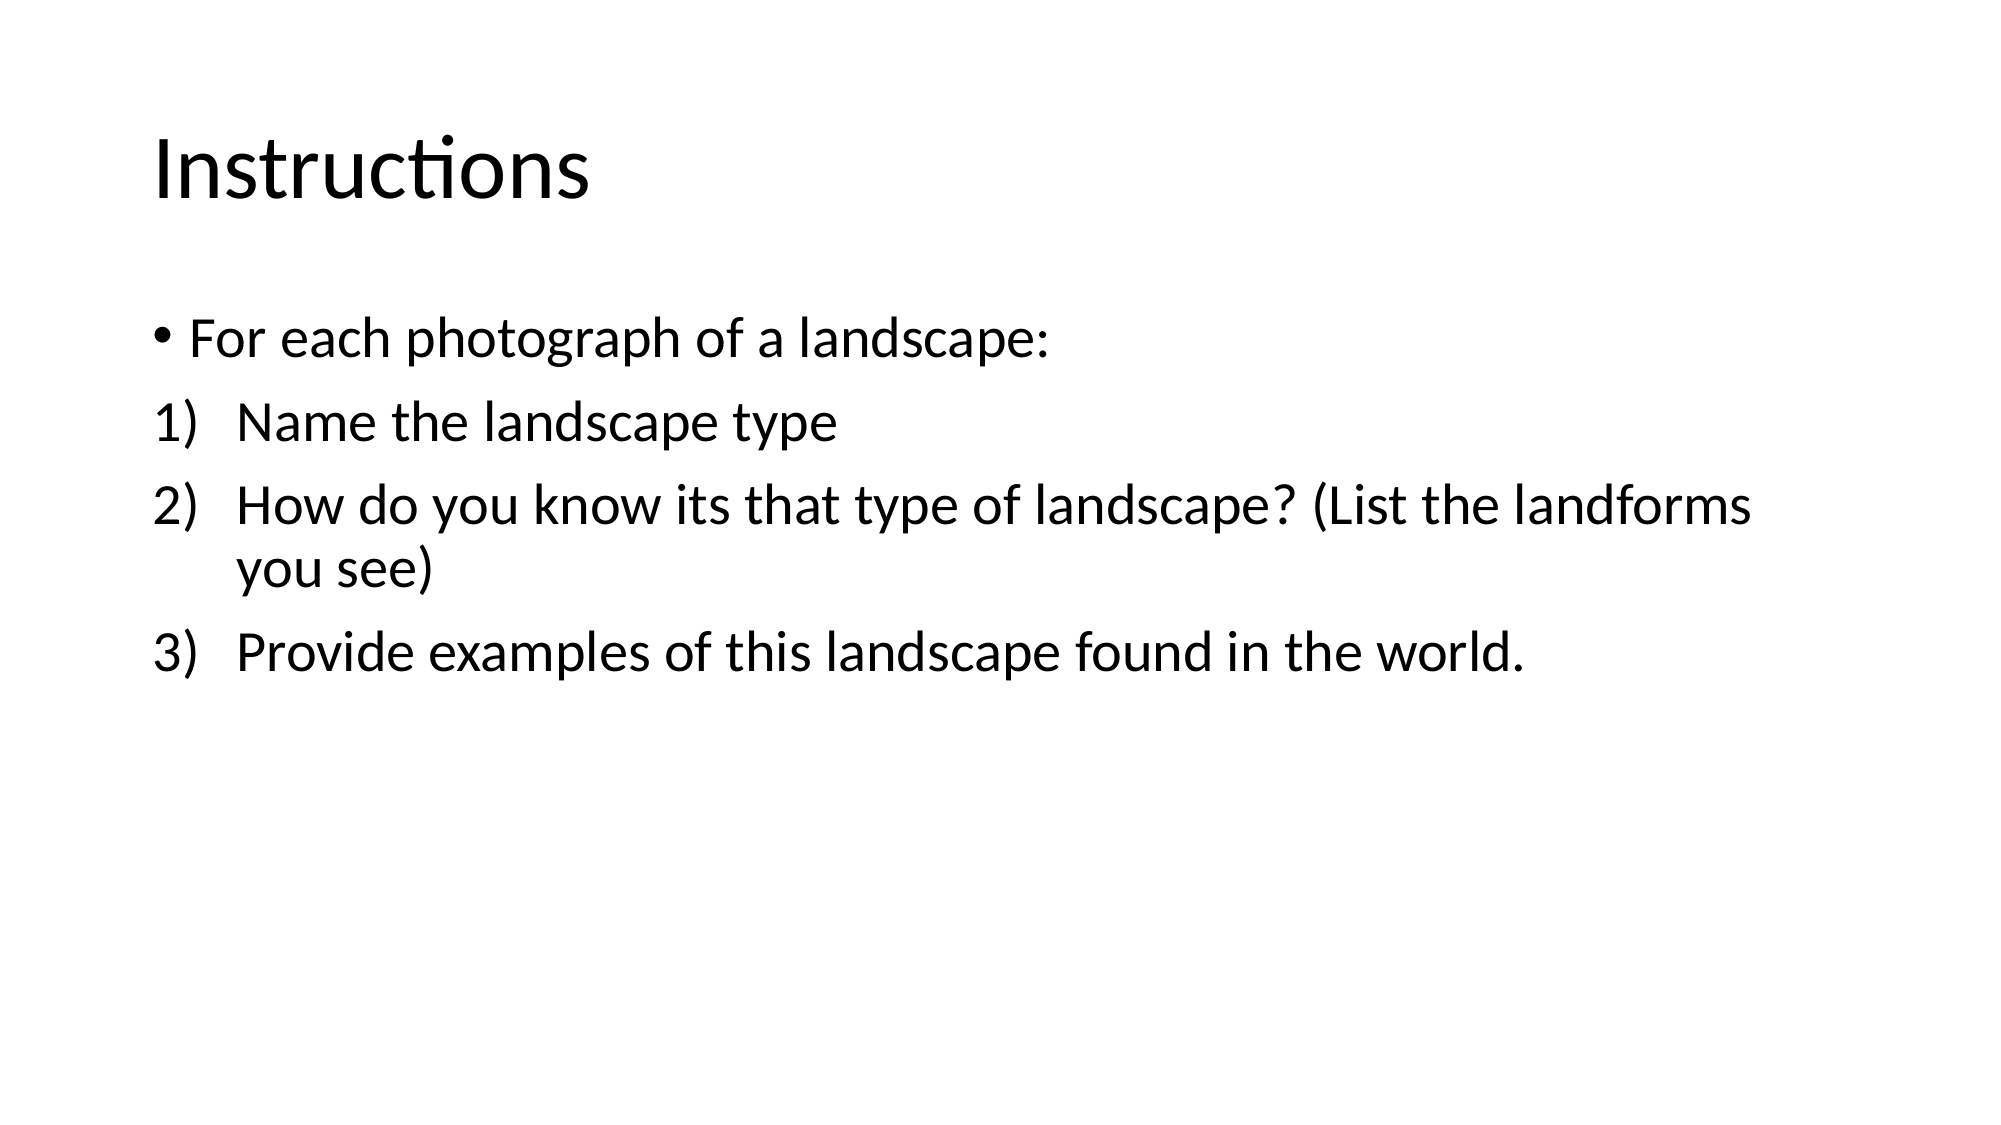

# Instructions
For each photograph of a landscape:
Name the landscape type
How do you know its that type of landscape? (List the landforms you see)
Provide examples of this landscape found in the world.